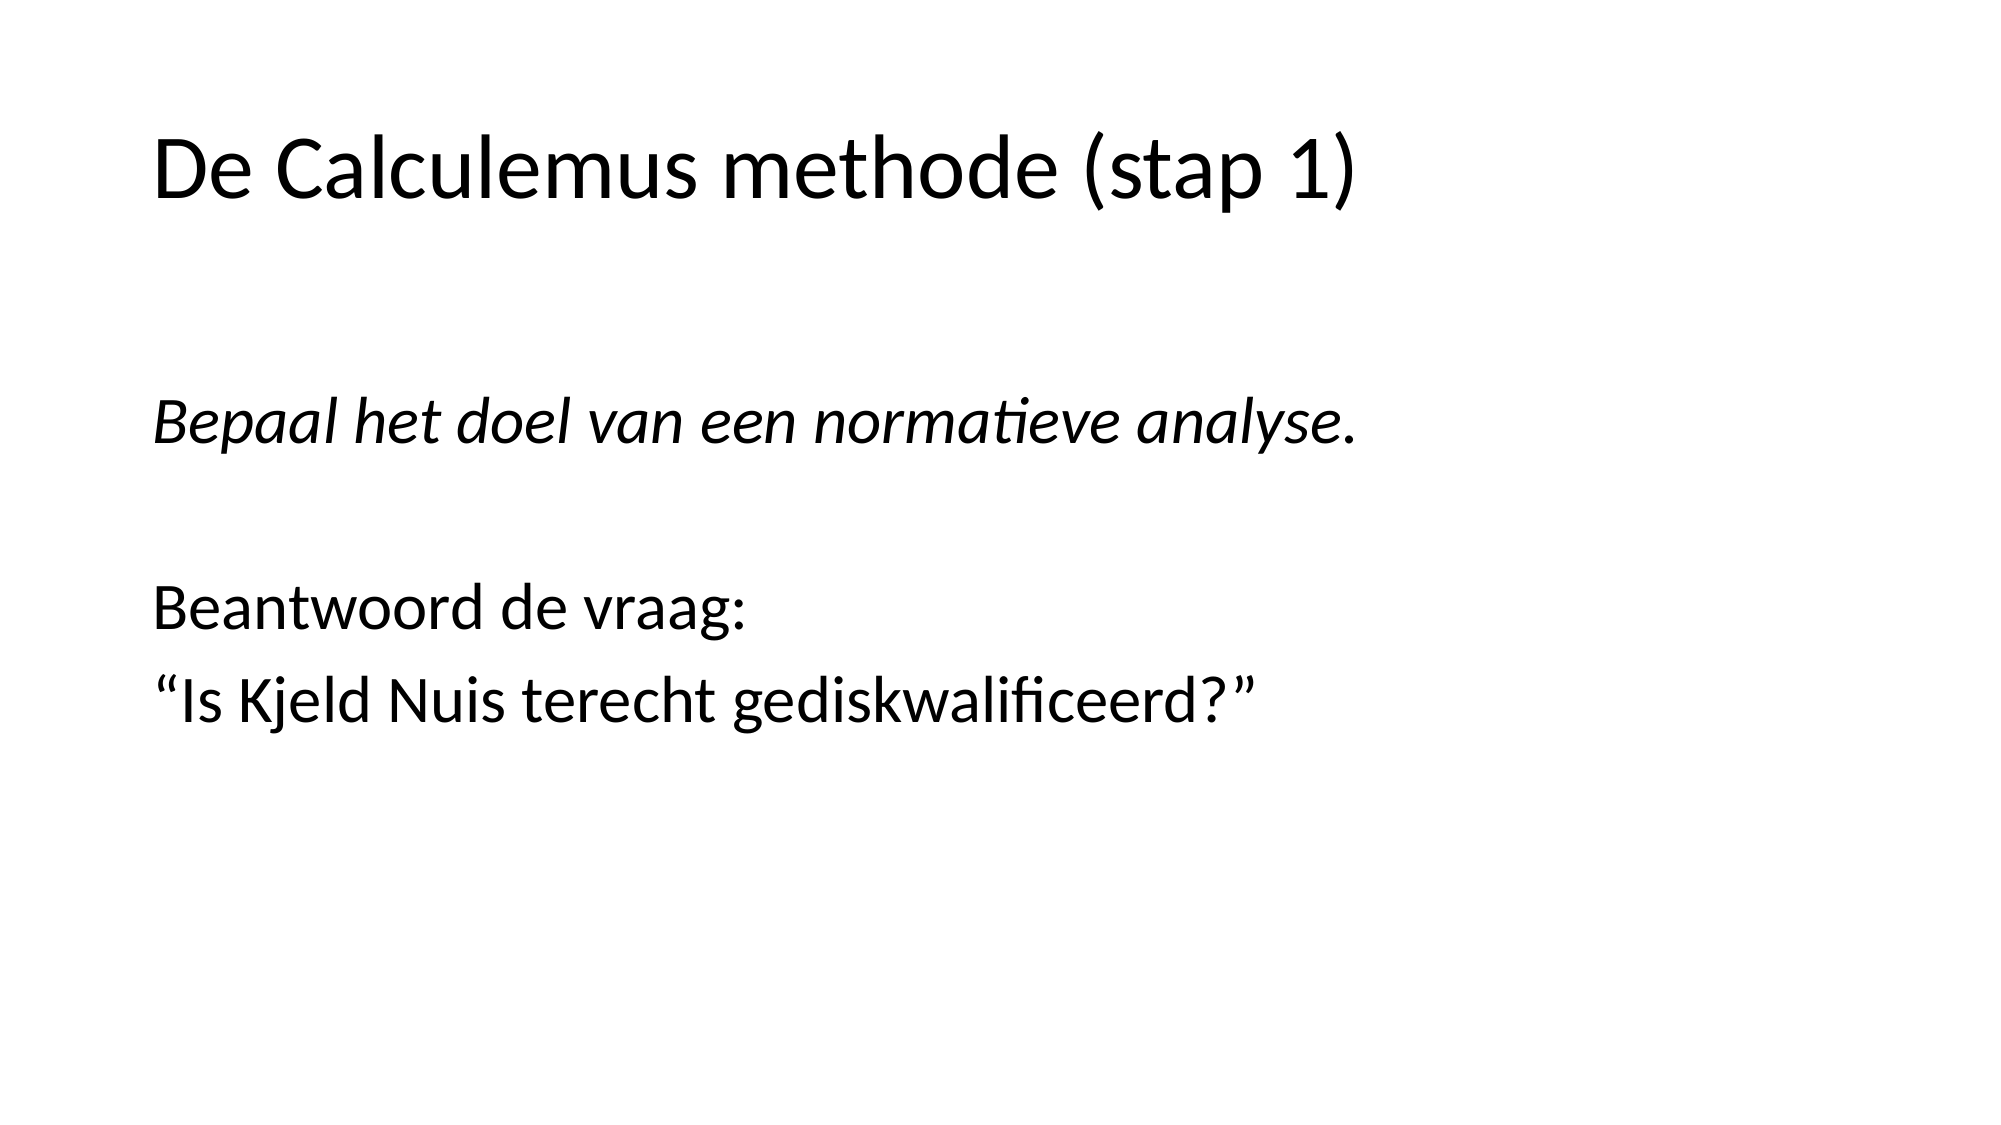

# De Calculemus methode (stap 1)

Bepaal het doel van een normatieve analyse.

Beantwoord de vraag:
“Is Kjeld Nuis terecht gediskwalificeerd?”